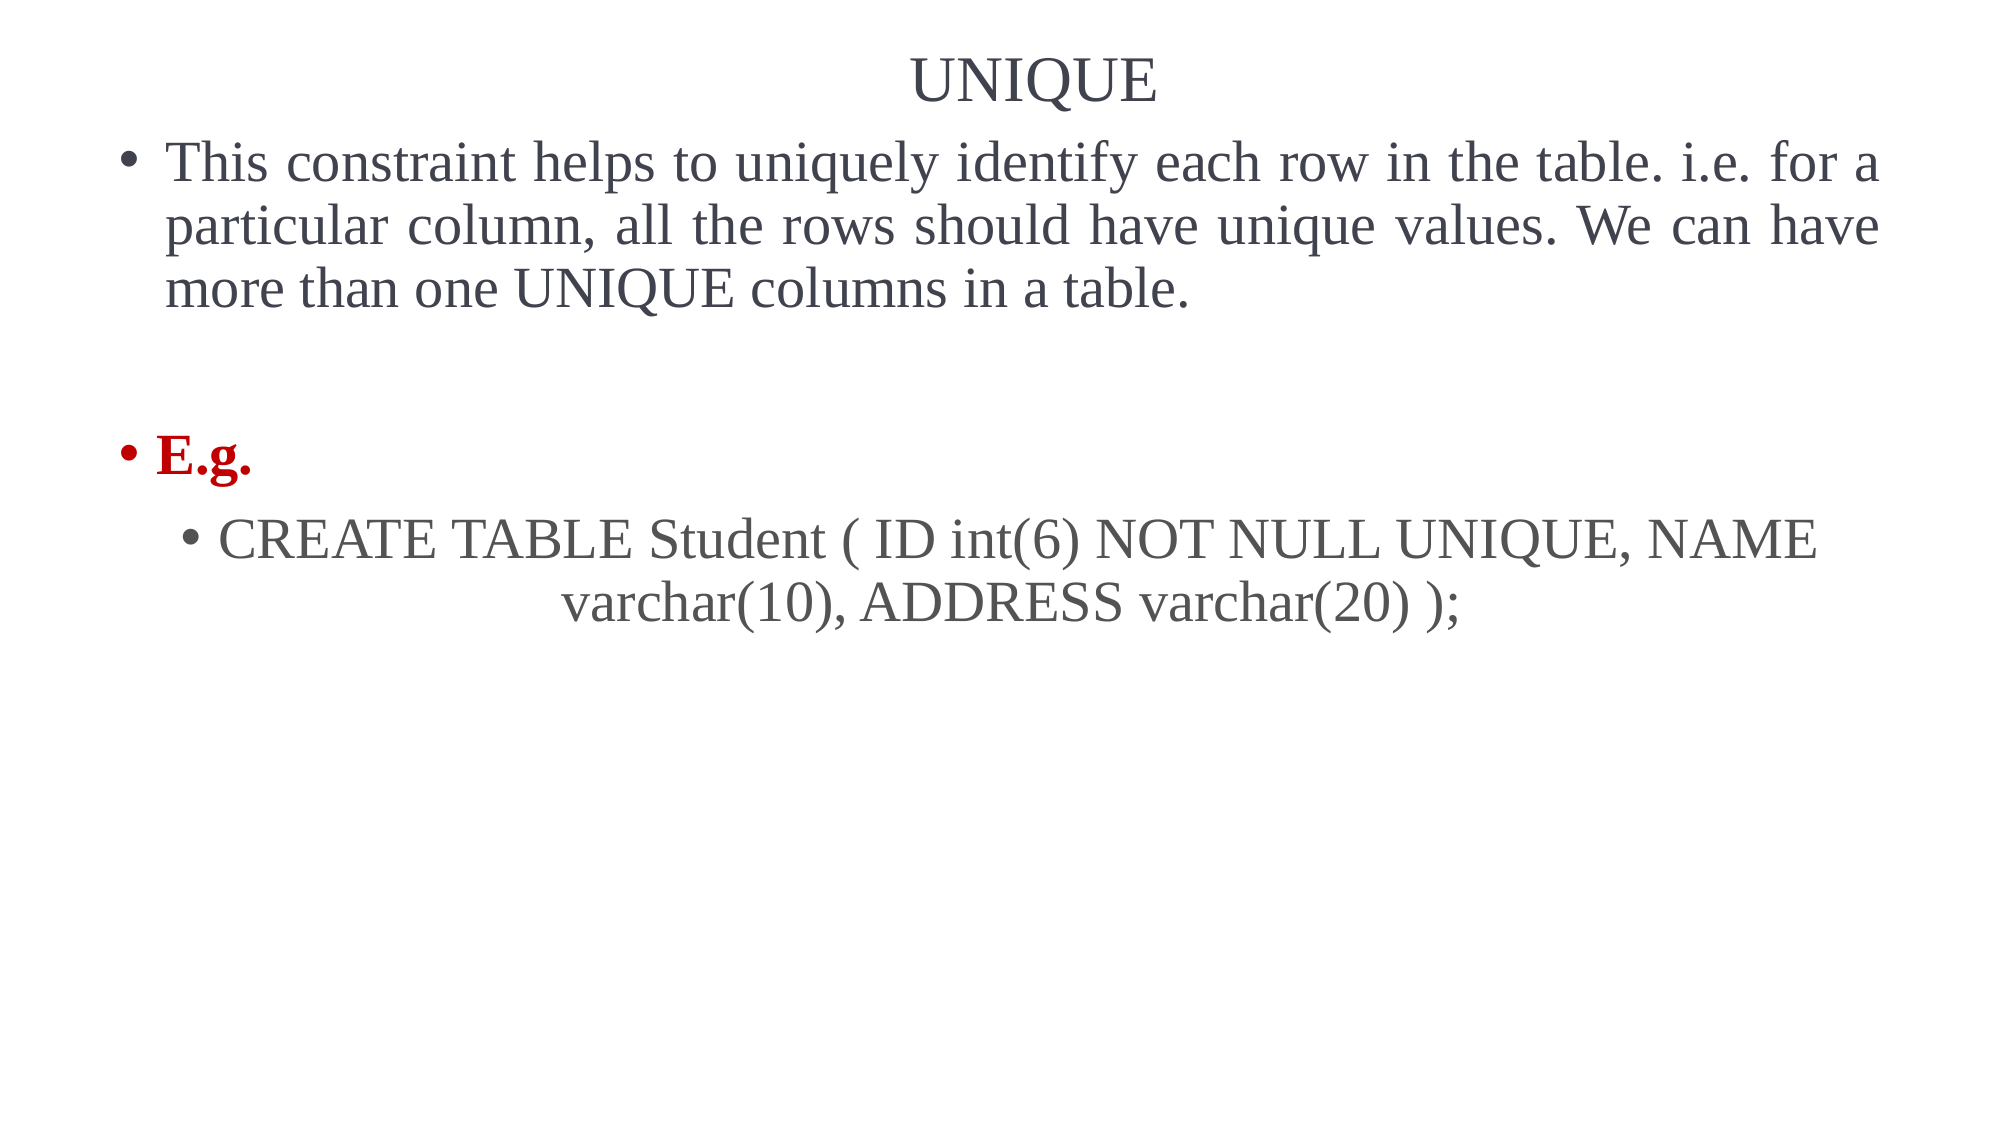

# UNIQUE
This constraint helps to uniquely identify each row in the table. i.e. for a particular column, all the rows should have unique values. We can have more than one UNIQUE columns in a table.

E.g.
CREATE TABLE Student ( ID int(6) NOT NULL UNIQUE, NAME varchar(10), ADDRESS varchar(20) );